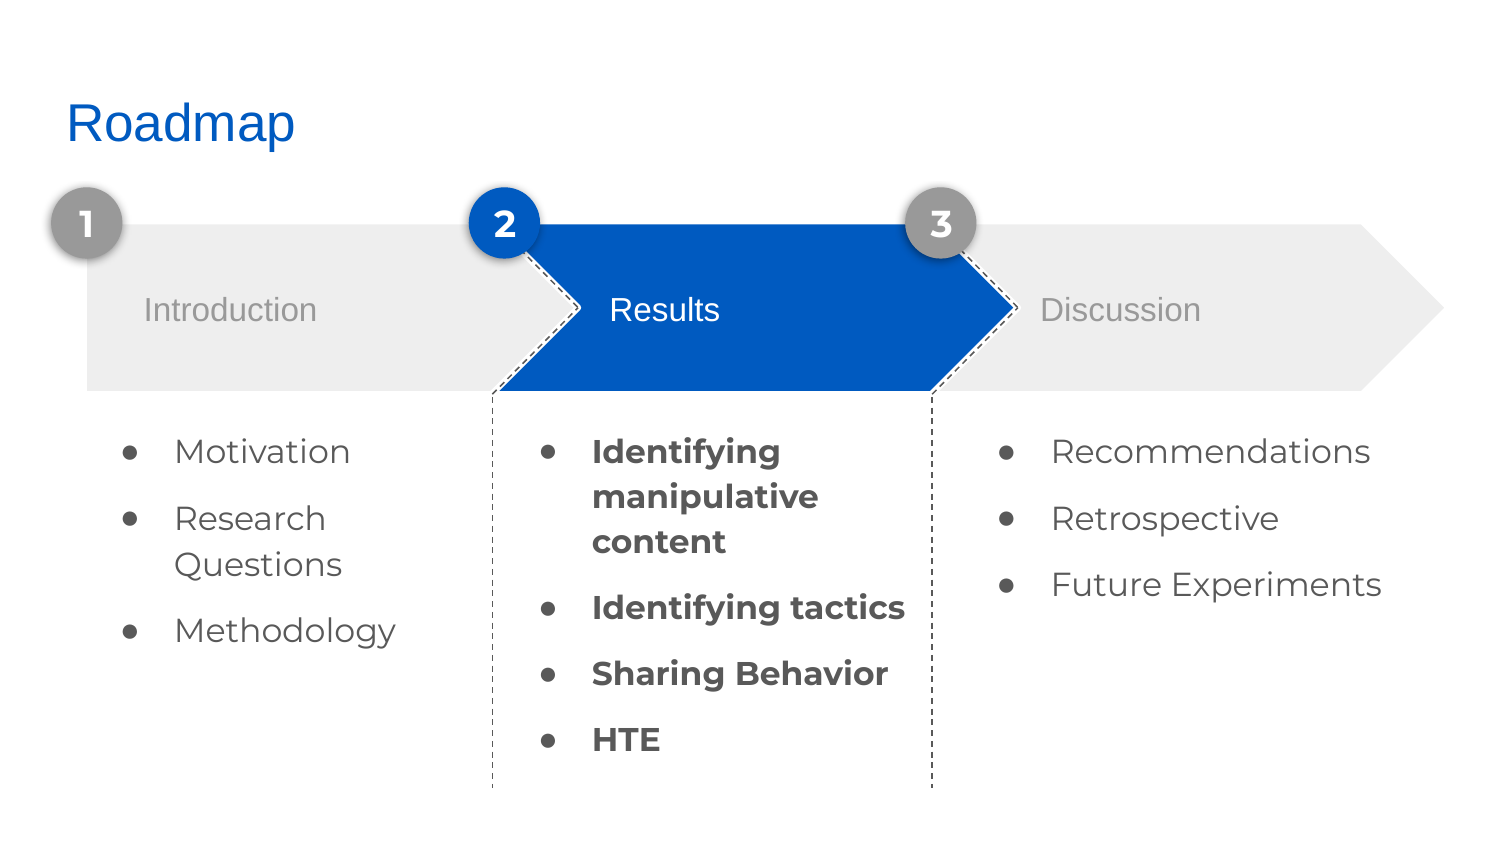

# Roadmap
1
2
3
Introduction
Results
Discussion
Motivation
Research Questions
Methodology
Identifying manipulative content
Identifying tactics
Sharing Behavior
HTE
Recommendations
Retrospective
Future Experiments